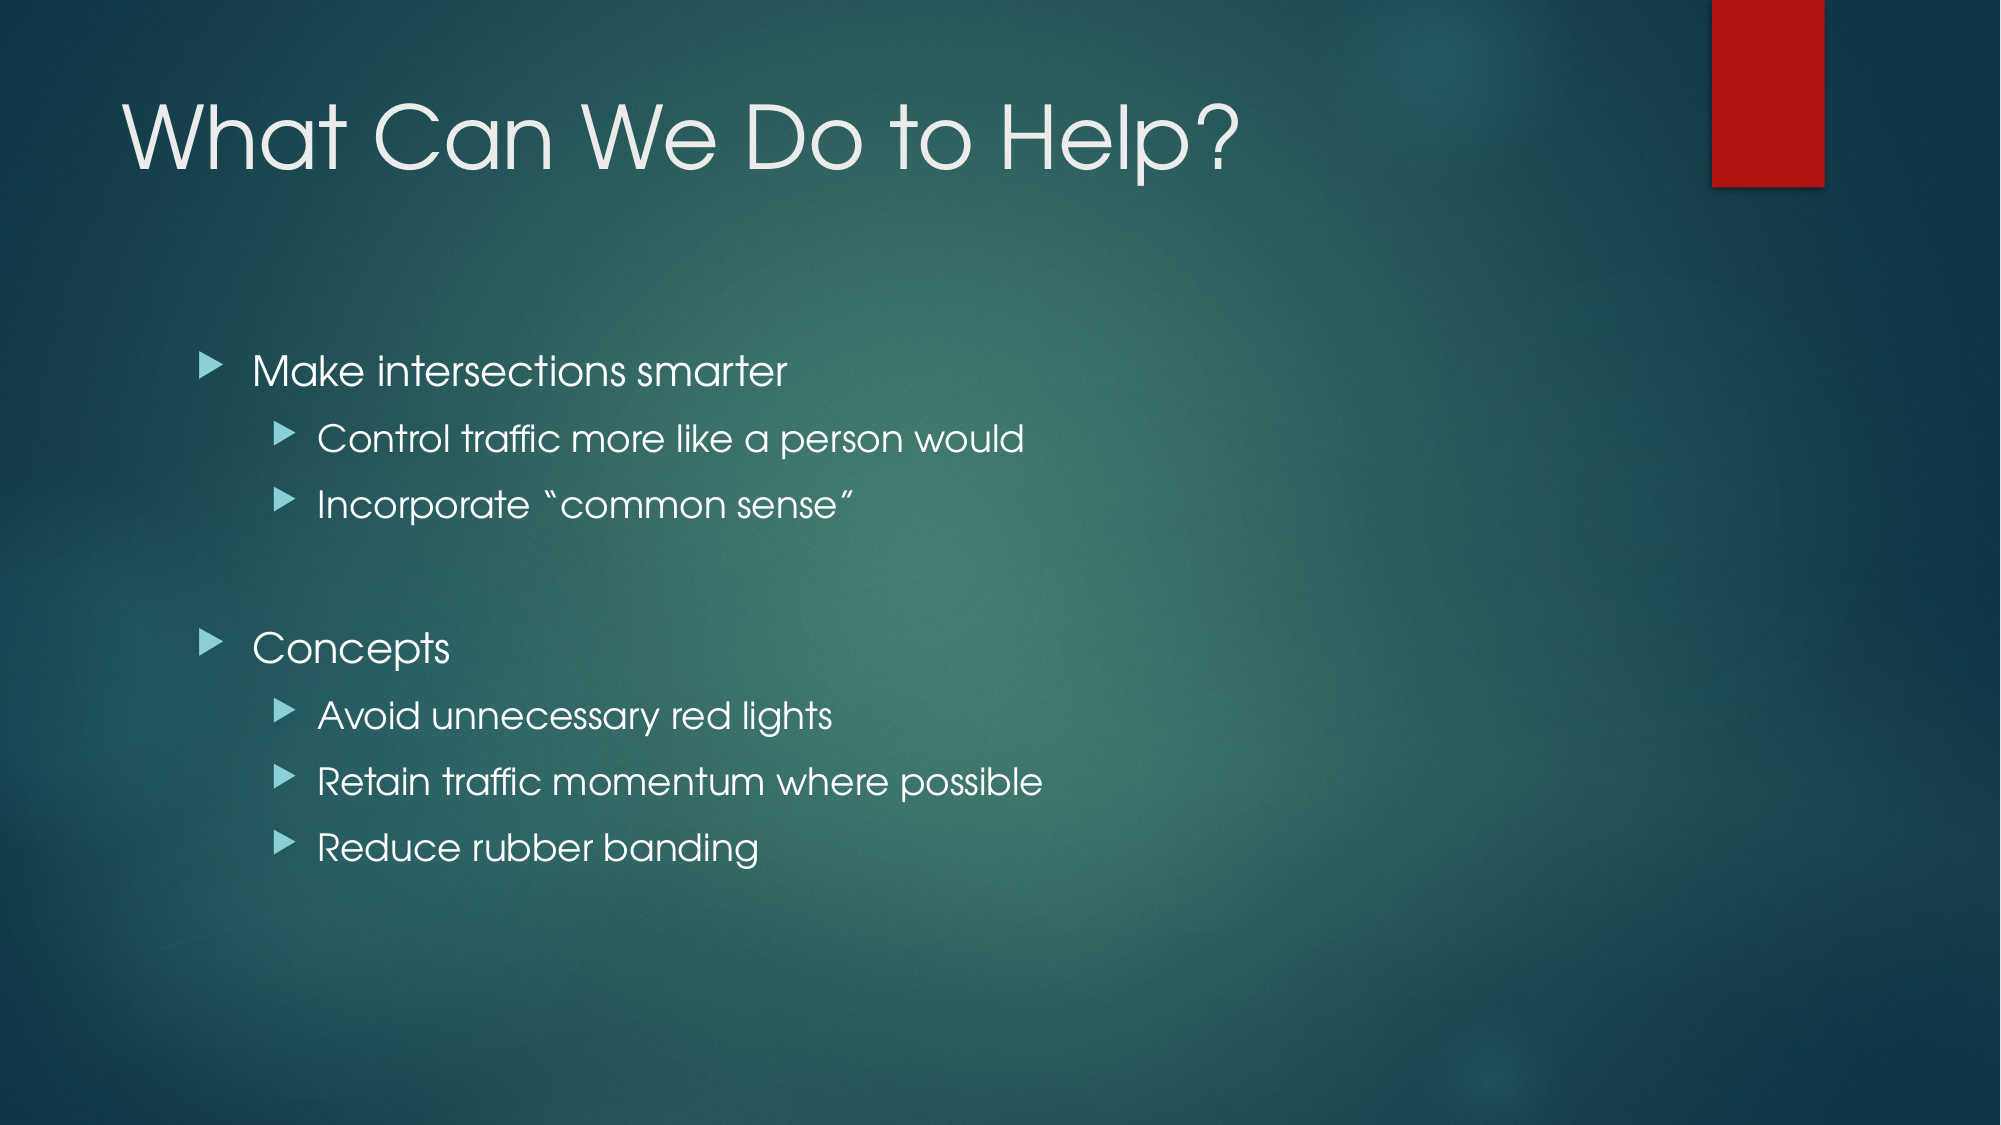

# What Can We Do to Help?
Make intersections smarter
Control traffic more like a person would
Incorporate “common sense”

Concepts
Avoid unnecessary red lights
Retain traffic momentum where possible
Reduce rubber banding